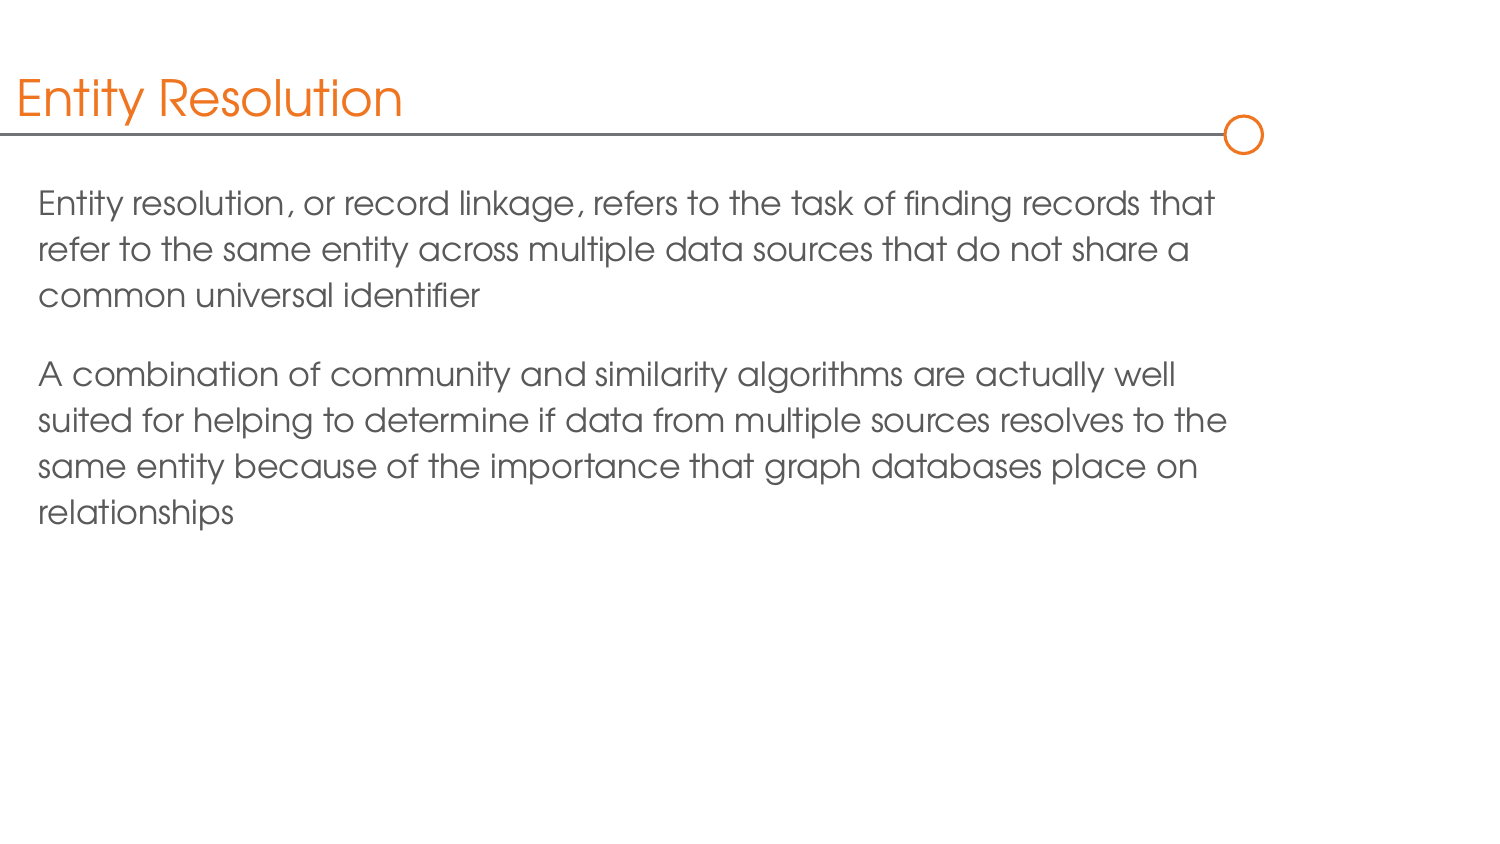

Entity Resolution
Entity resolution, or record linkage, refers to the task of finding records that refer to the same entity across multiple data sources that do not share a common universal identifier
A combination of community and similarity algorithms are actually well suited for helping to determine if data from multiple sources resolves to the same entity because of the importance that graph databases place on relationships